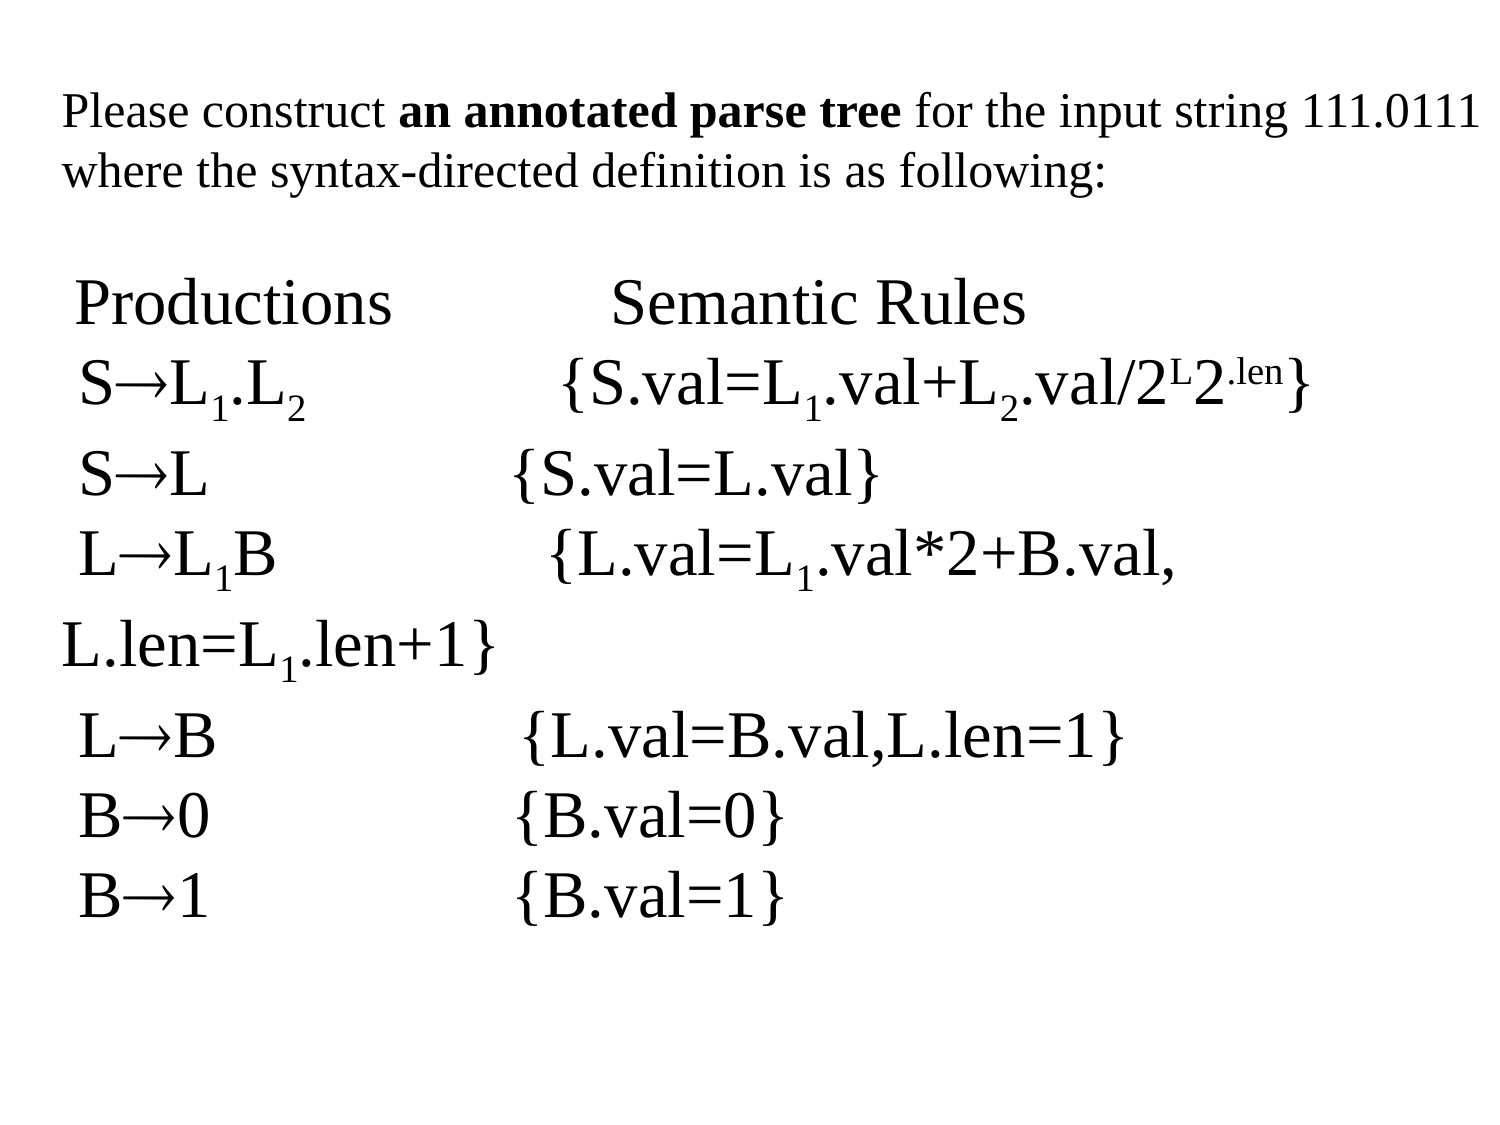

Please construct an annotated parse tree for the input string 111.0111 where the syntax-directed definition is as following:

 Productions             Semantic Rules
 S→L1.L2               {S.val=L1.val+L2.val/2L2.len}
 S→L                  {S.val=L.val}
 L→L1B                {L.val=L1.val*2+B.val, L.len=L1.len+1}
 L→B                  {L.val=B.val,L.len=1}
 B→0                  {B.val=0}
 B→1                  {B.val=1}